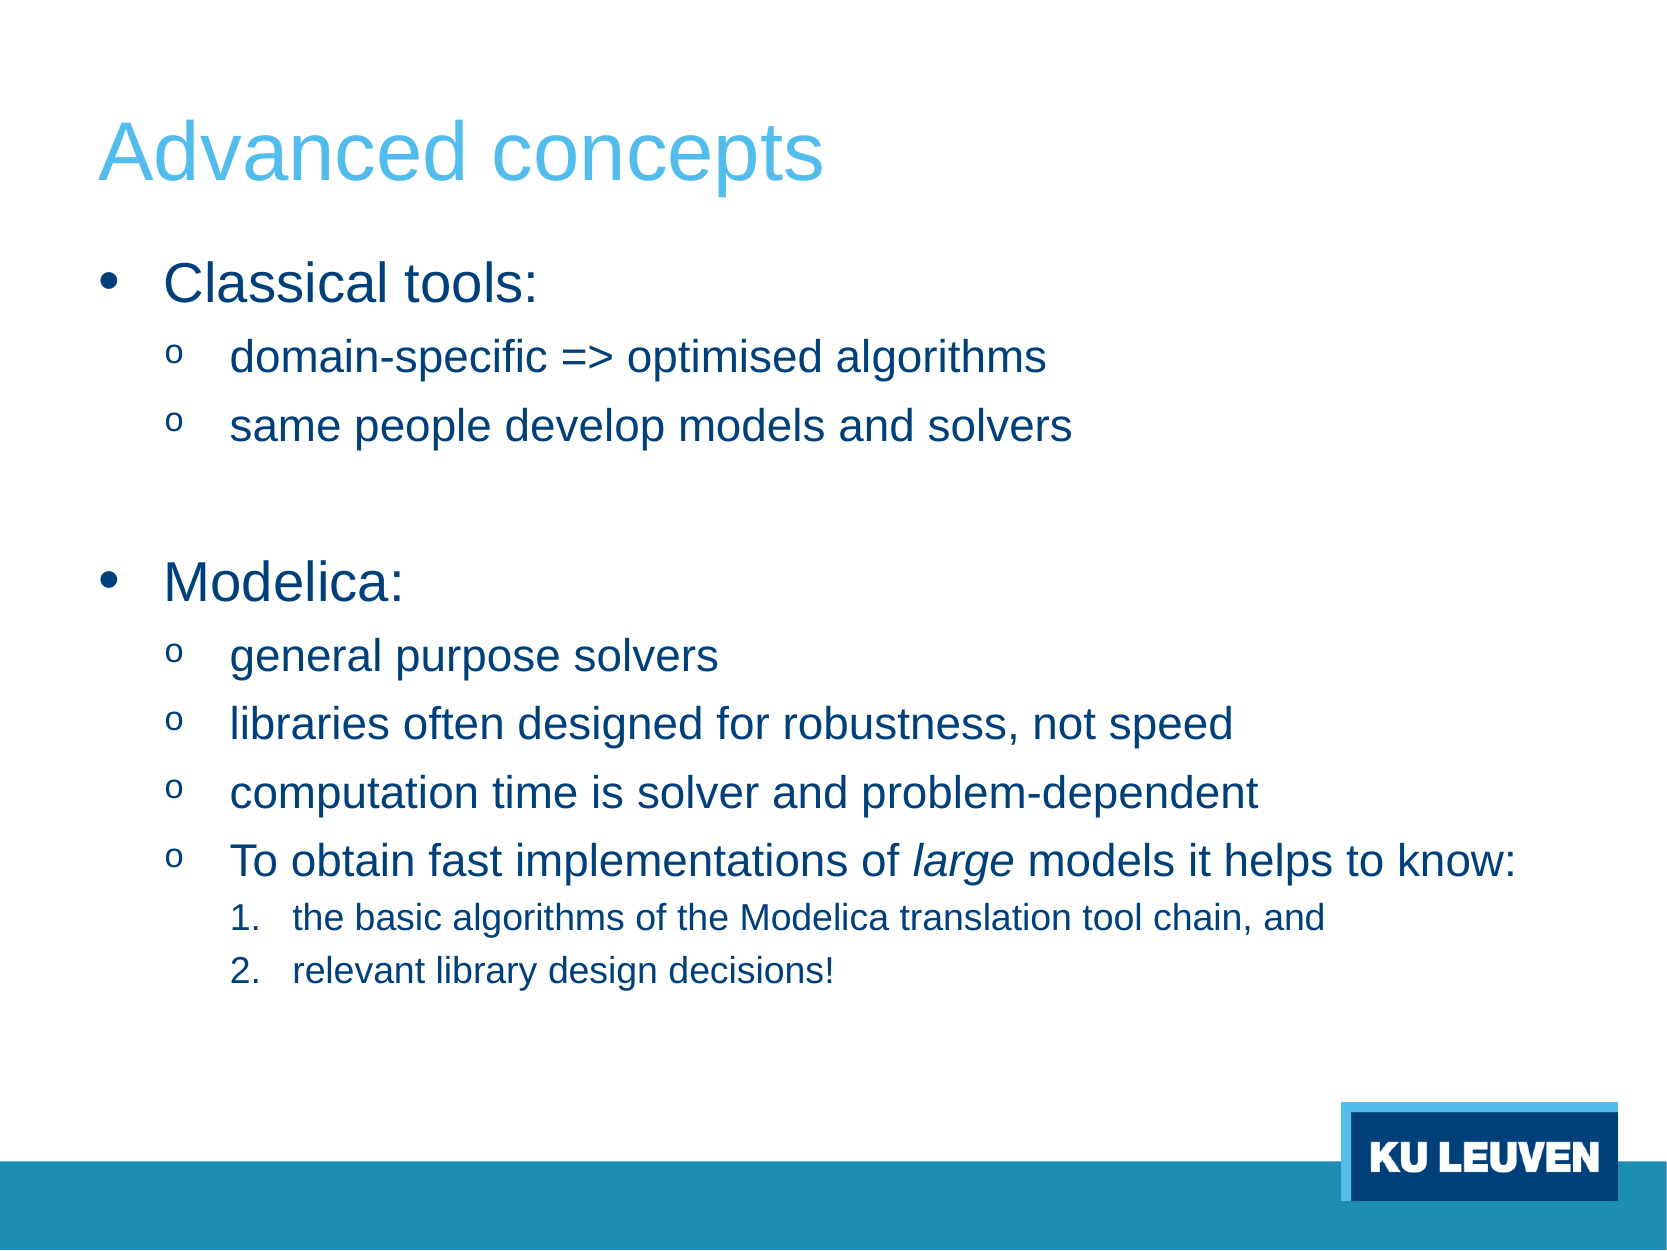

# Advanced concepts
Classical tools:
domain-specific => optimised algorithms
same people develop models and solvers

Modelica:
general purpose solvers
libraries often designed for robustness, not speed
computation time is solver and problem-dependent
To obtain fast implementations of large models it helps to know:
the basic algorithms of the Modelica translation tool chain, and
relevant library design decisions!